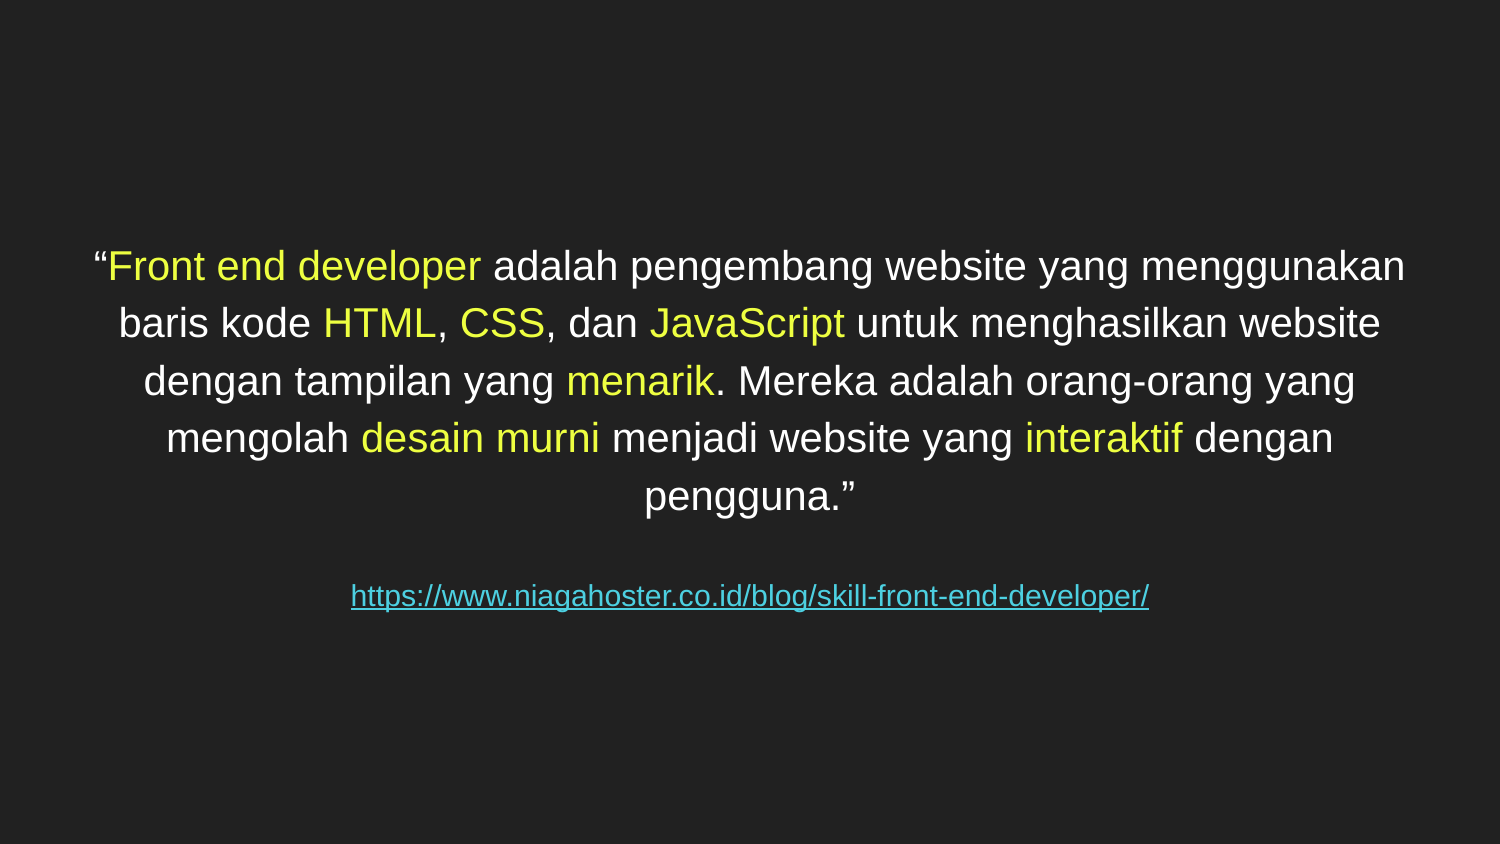

# “Front end developer adalah pengembang website yang menggunakan baris kode HTML, CSS, dan JavaScript untuk menghasilkan website dengan tampilan yang menarik. Mereka adalah orang-orang yang mengolah desain murni menjadi website yang interaktif dengan pengguna.”

https://www.niagahoster.co.id/blog/skill-front-end-developer/